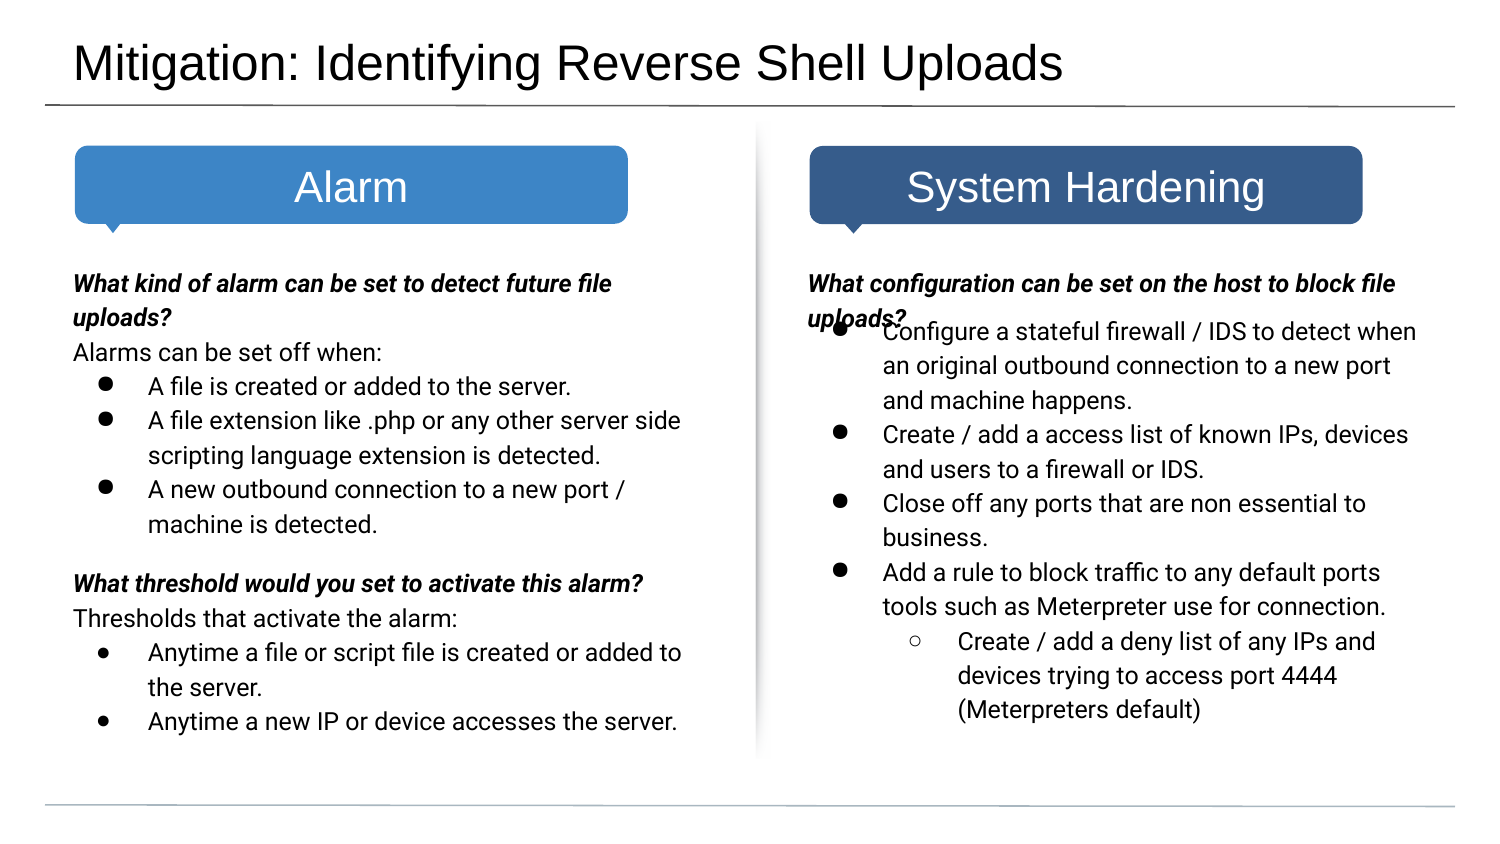

# Mitigation: Identifying Reverse Shell Uploads
Alarm
System Hardening

What kind of alarm can be set to detect future file uploads?
Alarms can be set off when:
A file is created or added to the server.
A file extension like .php or any other server side scripting language extension is detected.
A new outbound connection to a new port / machine is detected.
What threshold would you set to activate this alarm?
Thresholds that activate the alarm:
Anytime a file or script file is created or added to the server.
Anytime a new IP or device accesses the server.

What configuration can be set on the host to block file uploads?
Configure a stateful firewall / IDS to detect when an original outbound connection to a new port and machine happens.
Create / add a access list of known IPs, devices and users to a firewall or IDS.
Close off any ports that are non essential to business.
Add a rule to block traffic to any default ports tools such as Meterpreter use for connection.
Create / add a deny list of any IPs and devices trying to access port 4444 (Meterpreters default)